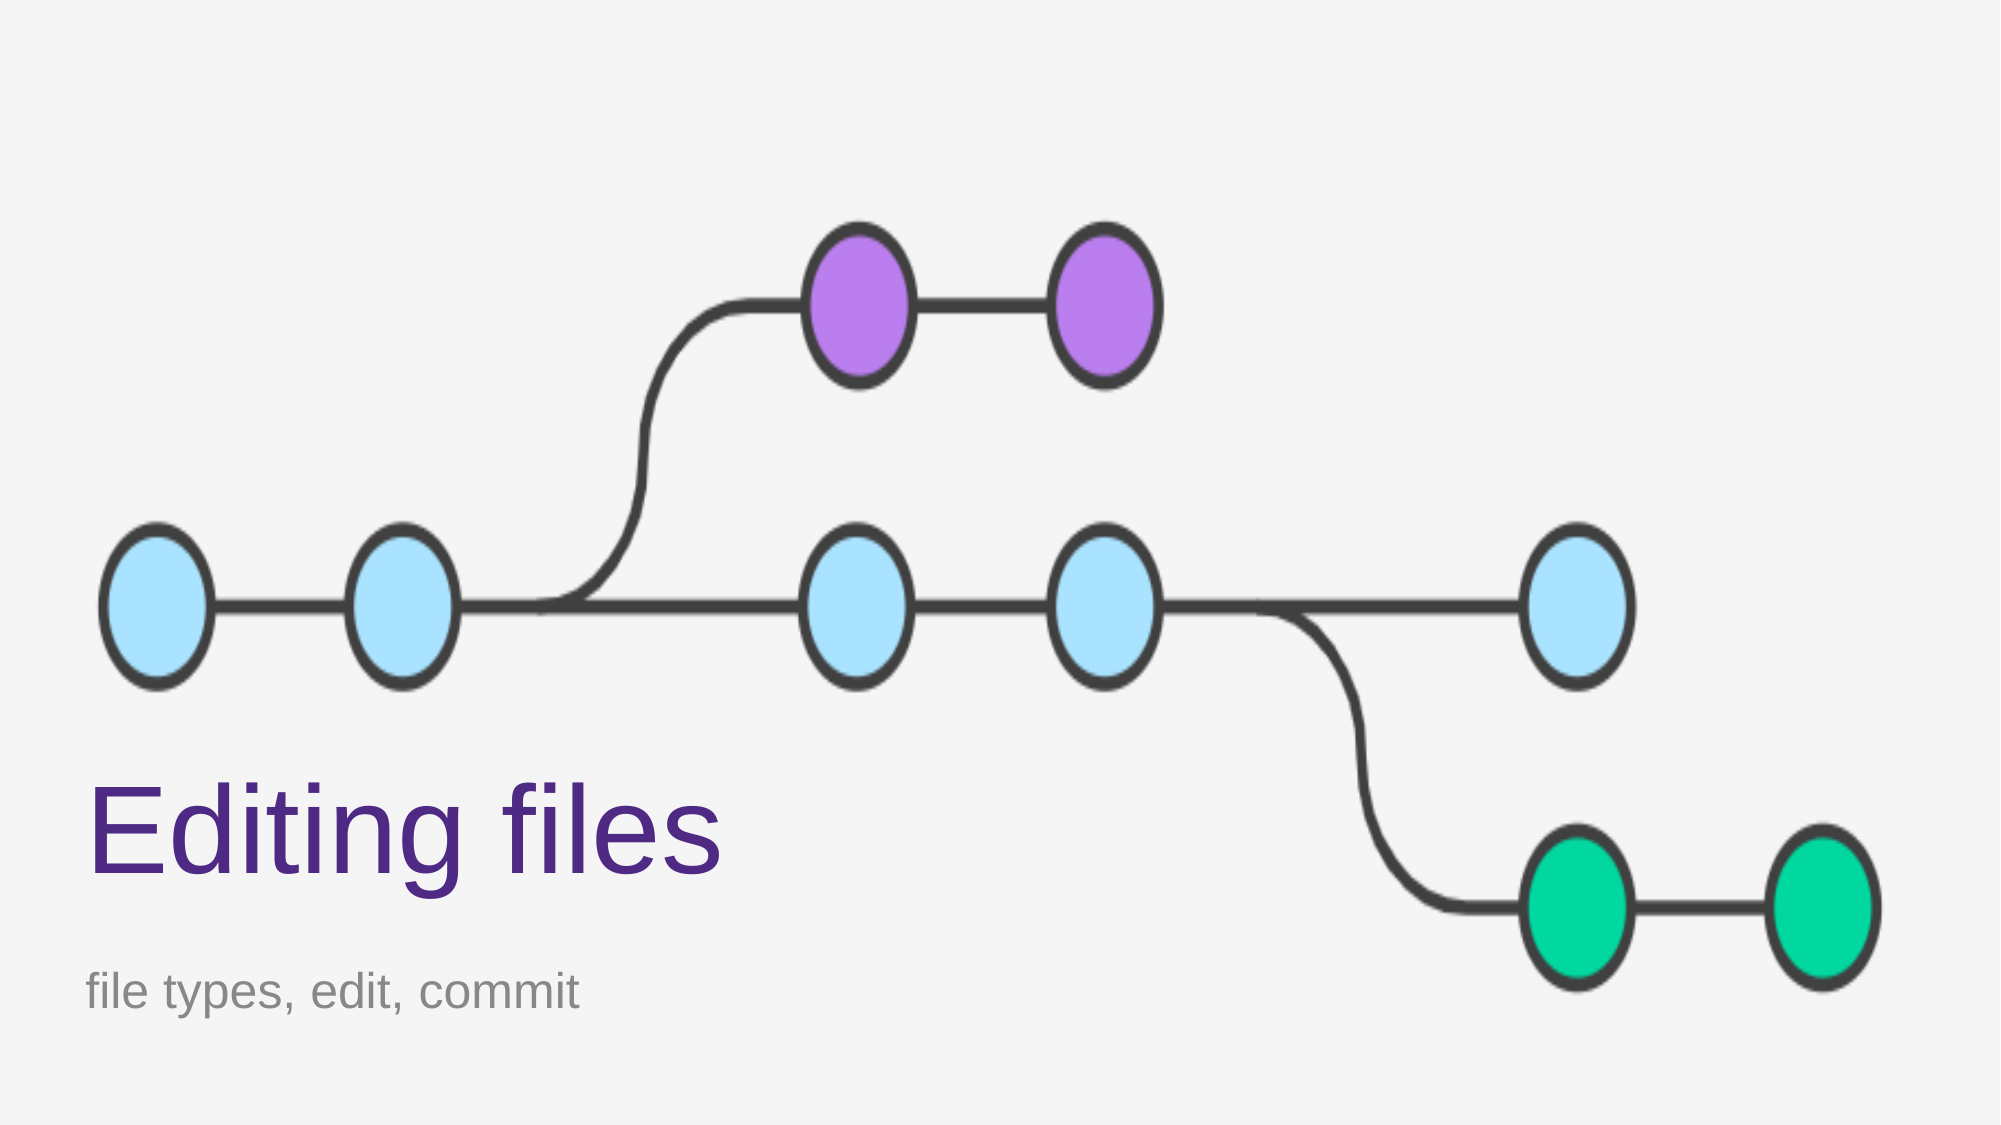

# Editing files file types, edit, commit